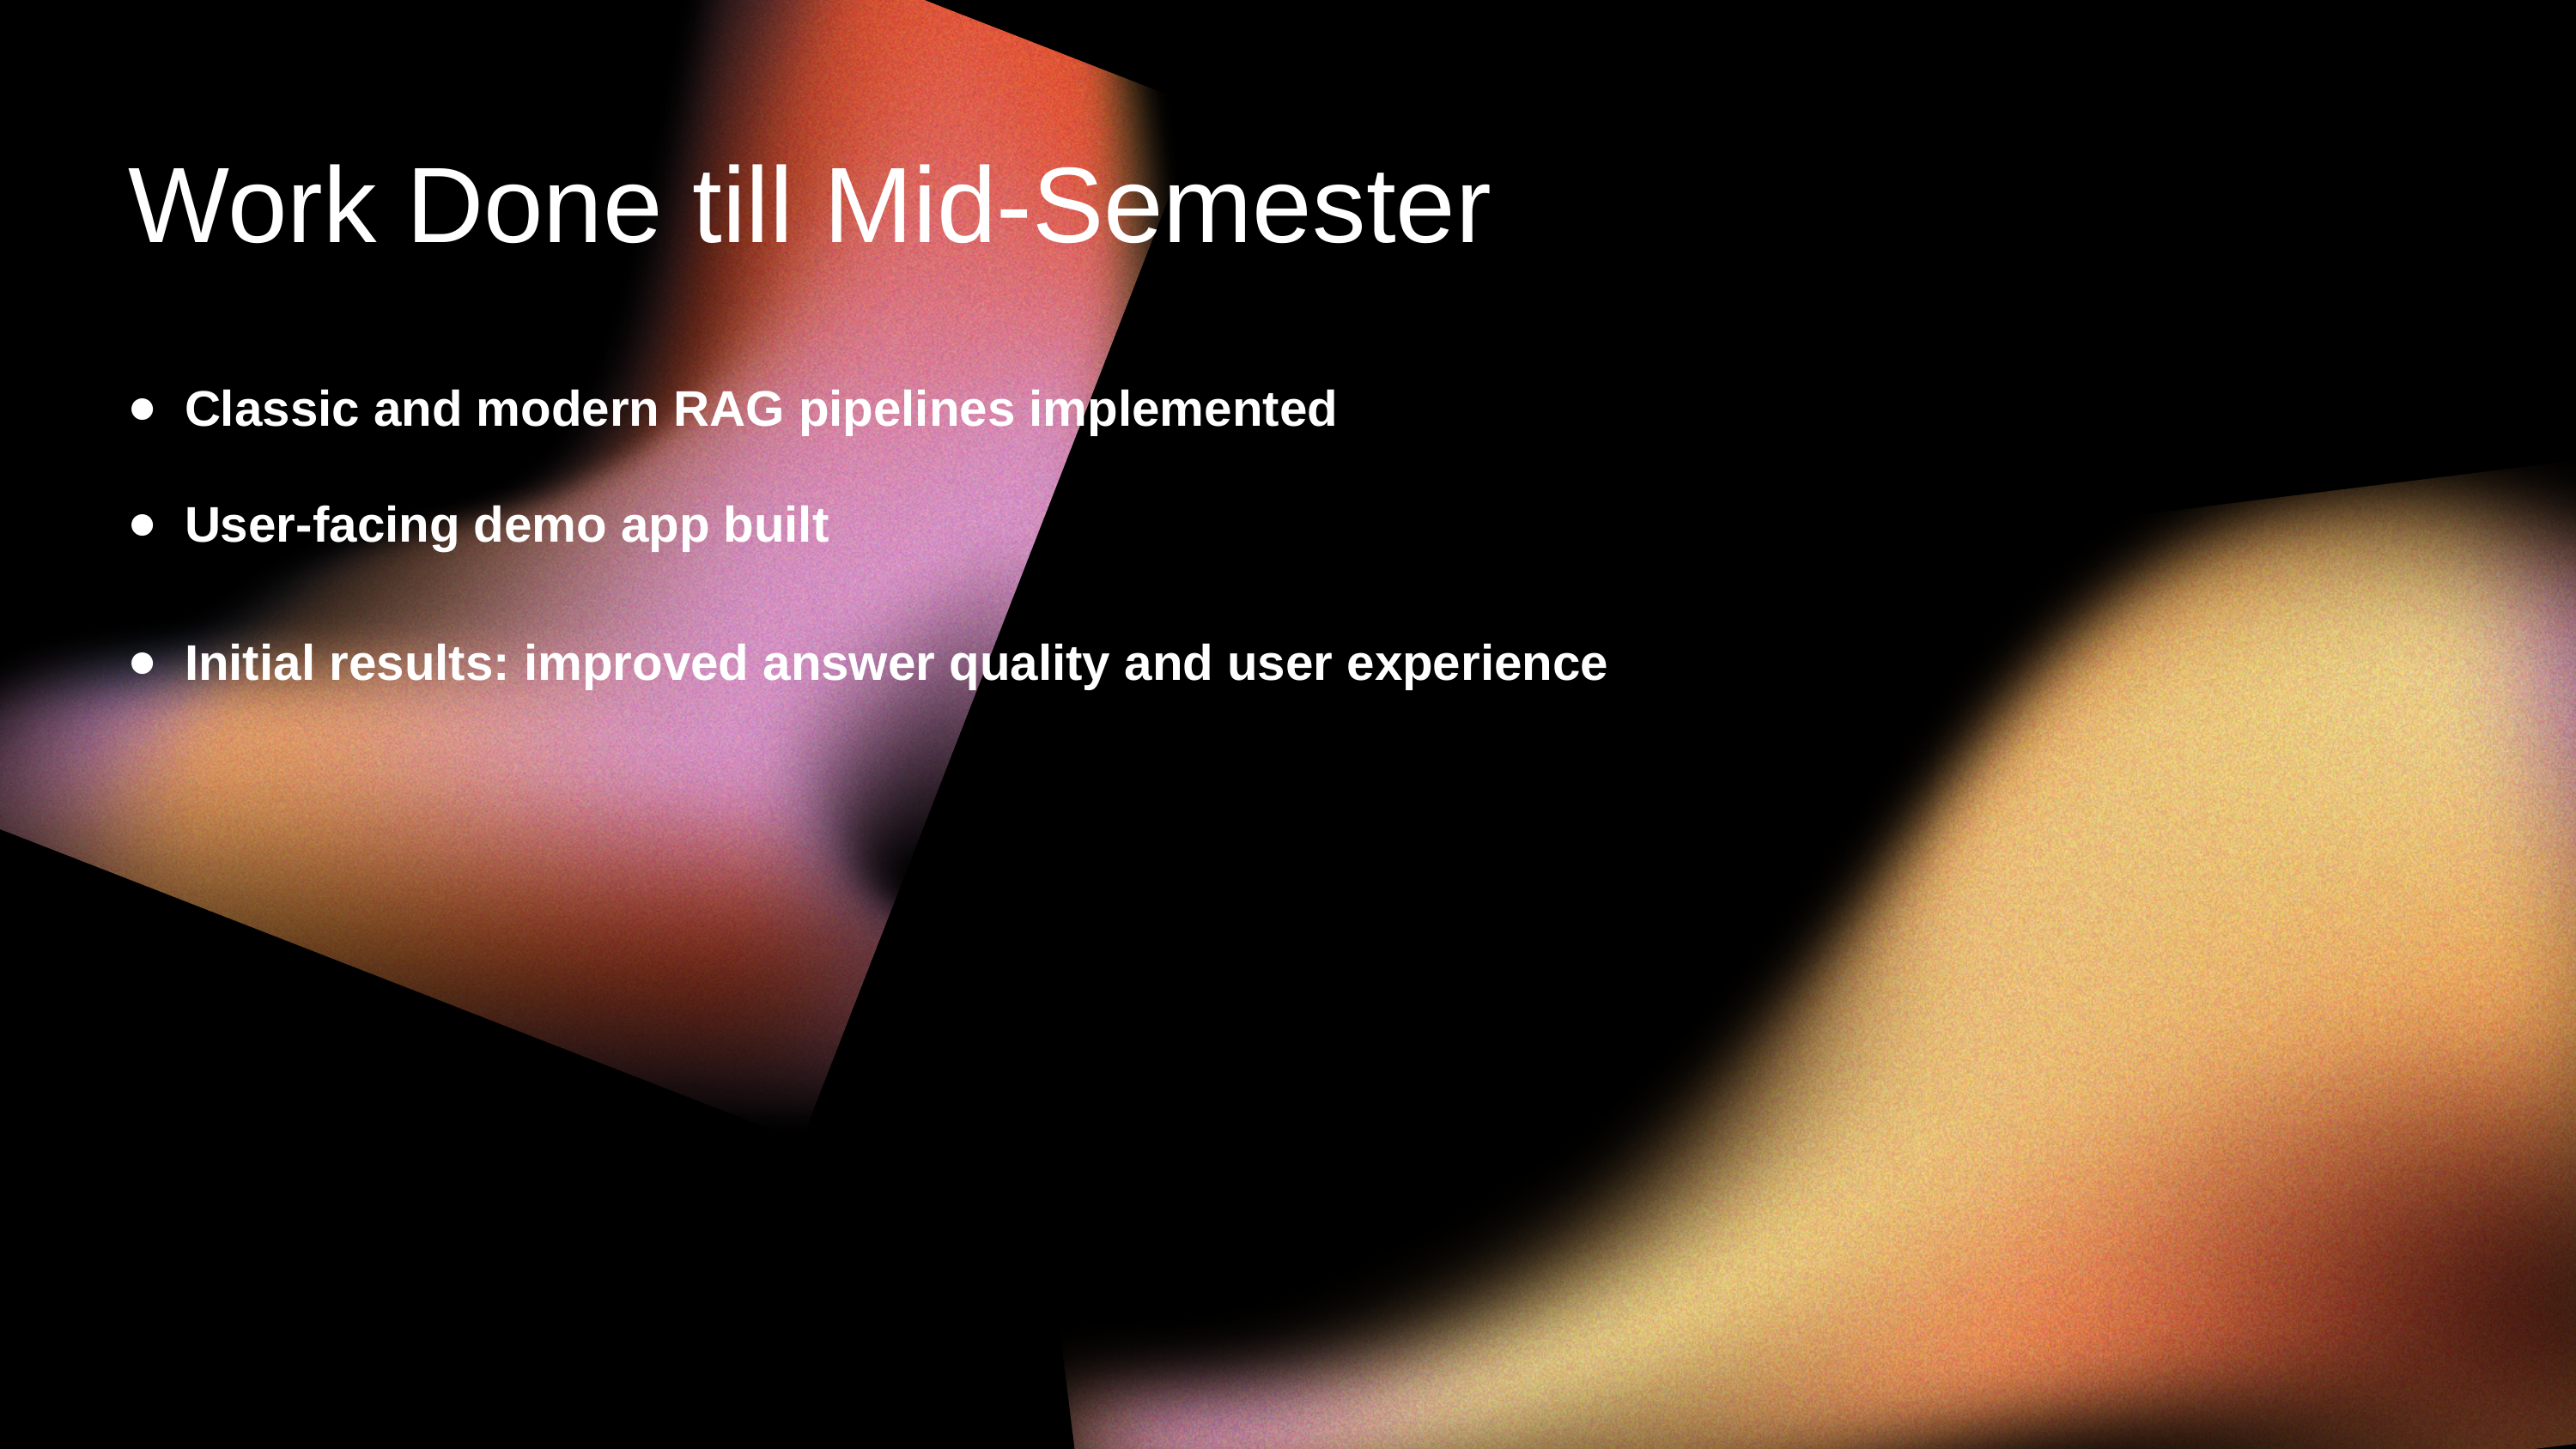

Work Done till Mid-Semester
Classic and modern RAG pipelines implemented
User-facing demo app built
Initial results: improved answer quality and user experience